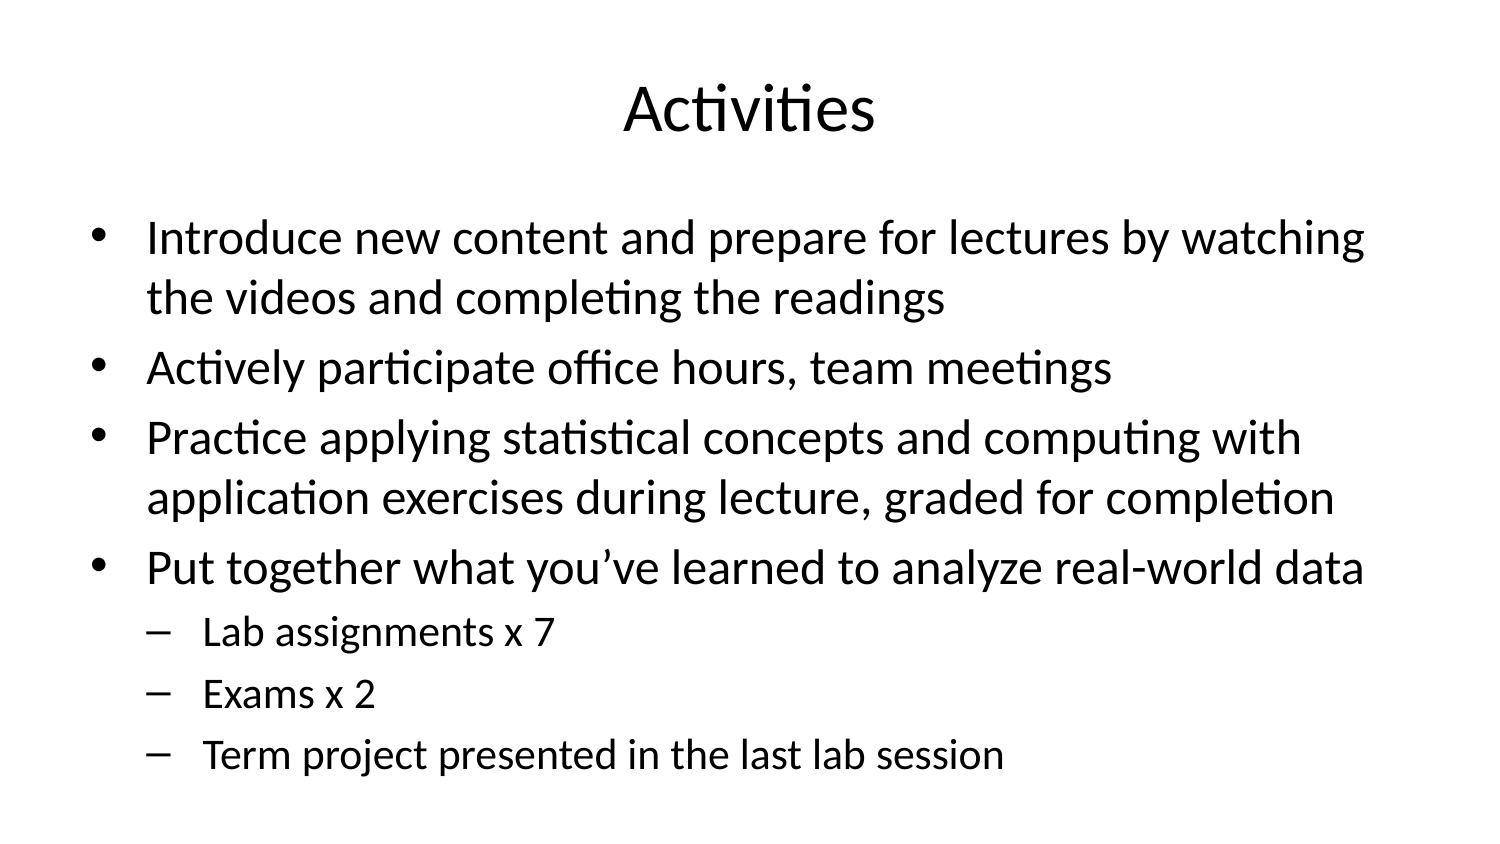

# Activities
Introduce new content and prepare for lectures by watching the videos and completing the readings
Actively participate office hours, team meetings
Practice applying statistical concepts and computing with application exercises during lecture, graded for completion
Put together what you’ve learned to analyze real-world data
Lab assignments x 7
Exams x 2
Term project presented in the last lab session